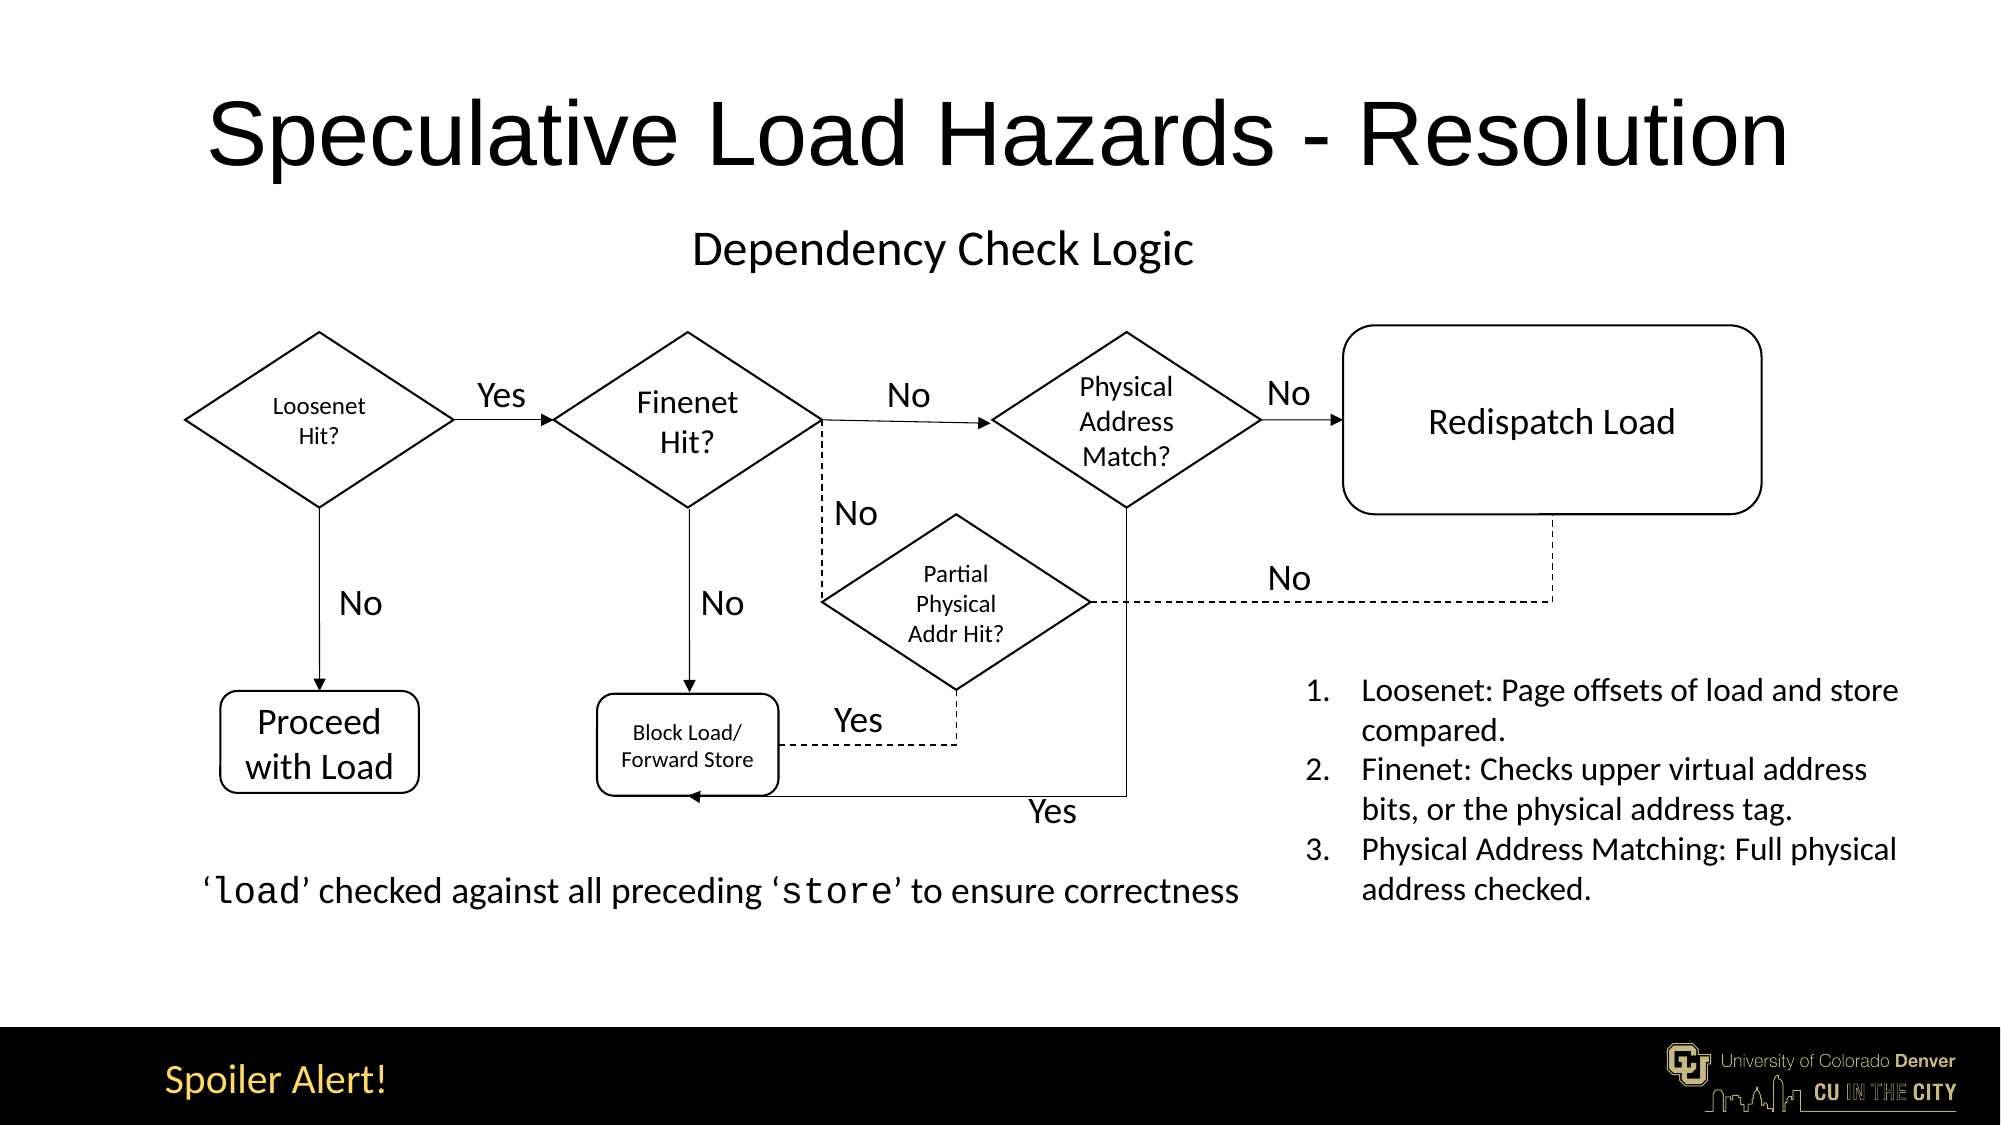

# Speculative Load Hazards - Resolution
Dependency Check Logic
Redispatch Load
Loosenet Hit?
Finenet Hit?
Physical Address Match?
No
Yes
No
No
Partial Physical Addr Hit?
No
No
No
Loosenet: Page offsets of load and store compared.
Finenet: Checks upper virtual address bits, or the physical address tag.
Physical Address Matching: Full physical address checked.

Yes
Proceed with Load
Block Load/
Forward Store
Yes
‘load’ checked against all preceding ‘store’ to ensure correctness